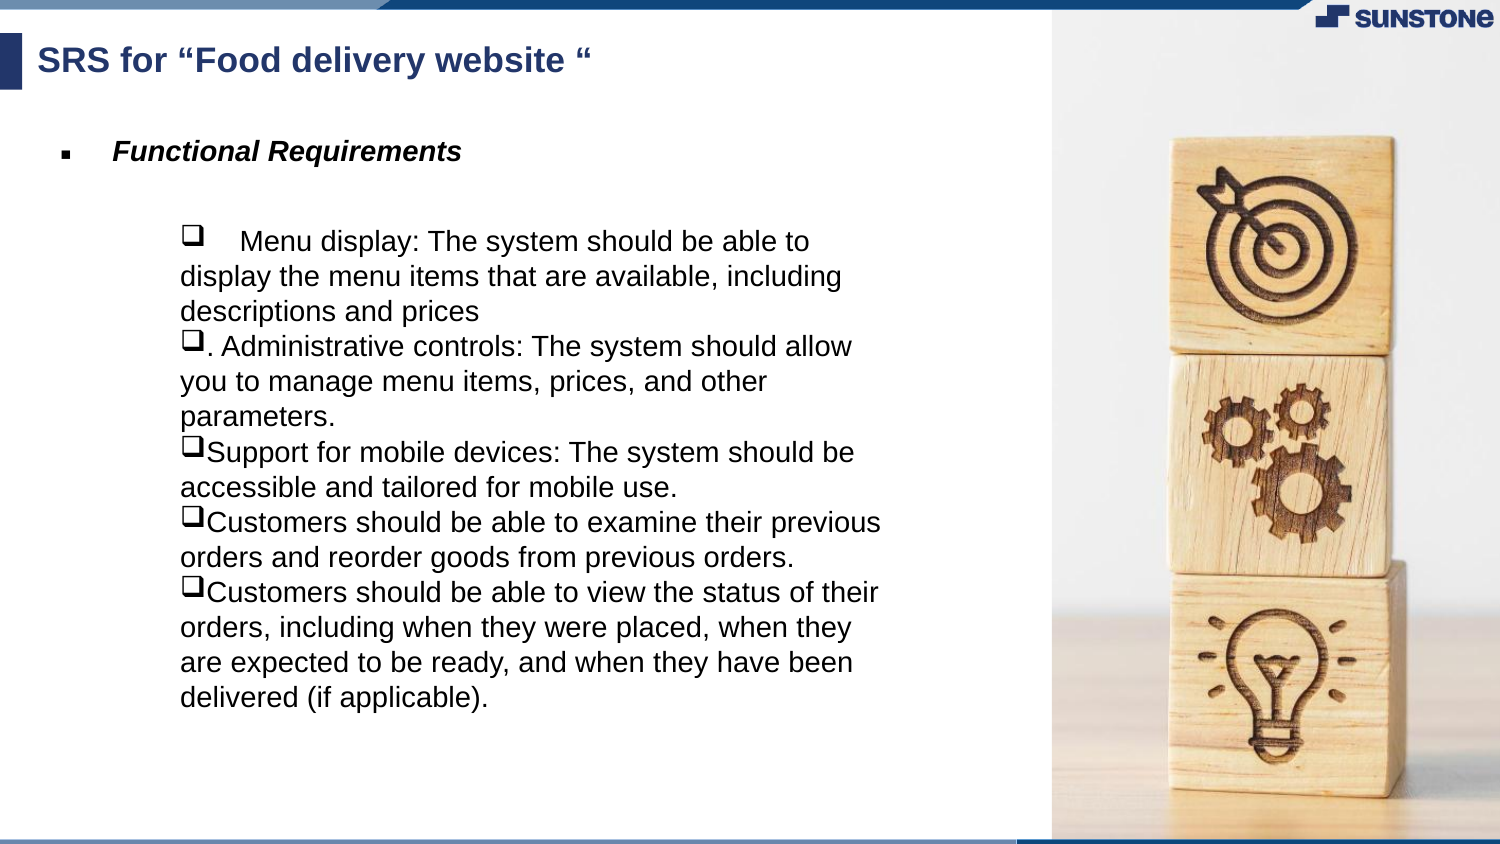

# SRS for “Food delivery website “
Functional Requirements
    Menu display: The system should be able to display the menu items that are available, including descriptions and prices
. Administrative controls: The system should allow you to manage menu items, prices, and other parameters.
Support for mobile devices: The system should be accessible and tailored for mobile use.
Customers should be able to examine their previous orders and reorder goods from previous orders.
Customers should be able to view the status of their orders, including when they were placed, when they are expected to be ready, and when they have been delivered (if applicable).